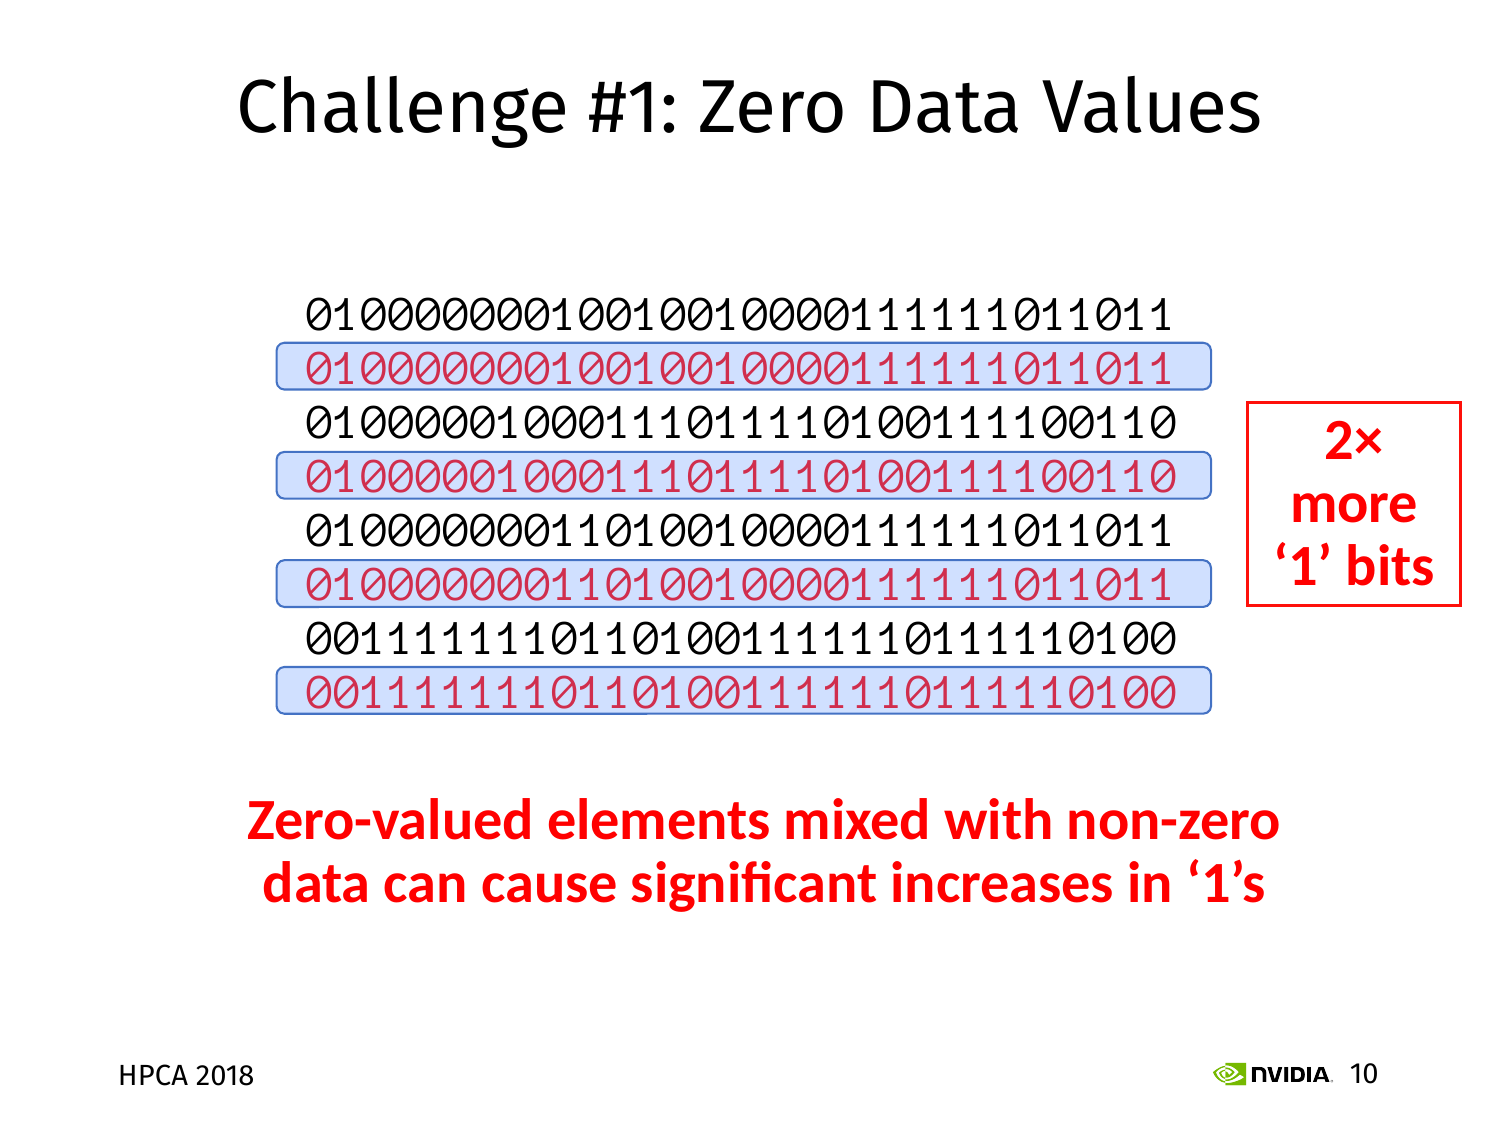

# Challenge #1: Zero Data Values
01000000010010010000111111011011
01000000010010010000111111011011
01000001000111011110100111100110
01000001000111011110100111100110
01000000011010010000111111011011
01000000011010010000111111011011
00111111101101001111110111110100
00111111101101001111110111110100
01000000010010010000111111011011
00000000000000000000000000000000
01000001000111011110100111100110
00000000000000000000000000000000
01000000011010010000111111011011
00000000000000000000000000000000
00111111101101001111110111110100
00000000000000000000000000000000

2×
more
‘1’ bits
Zero-valued elements mixed with non-zero data can cause significant increases in ‘1’s